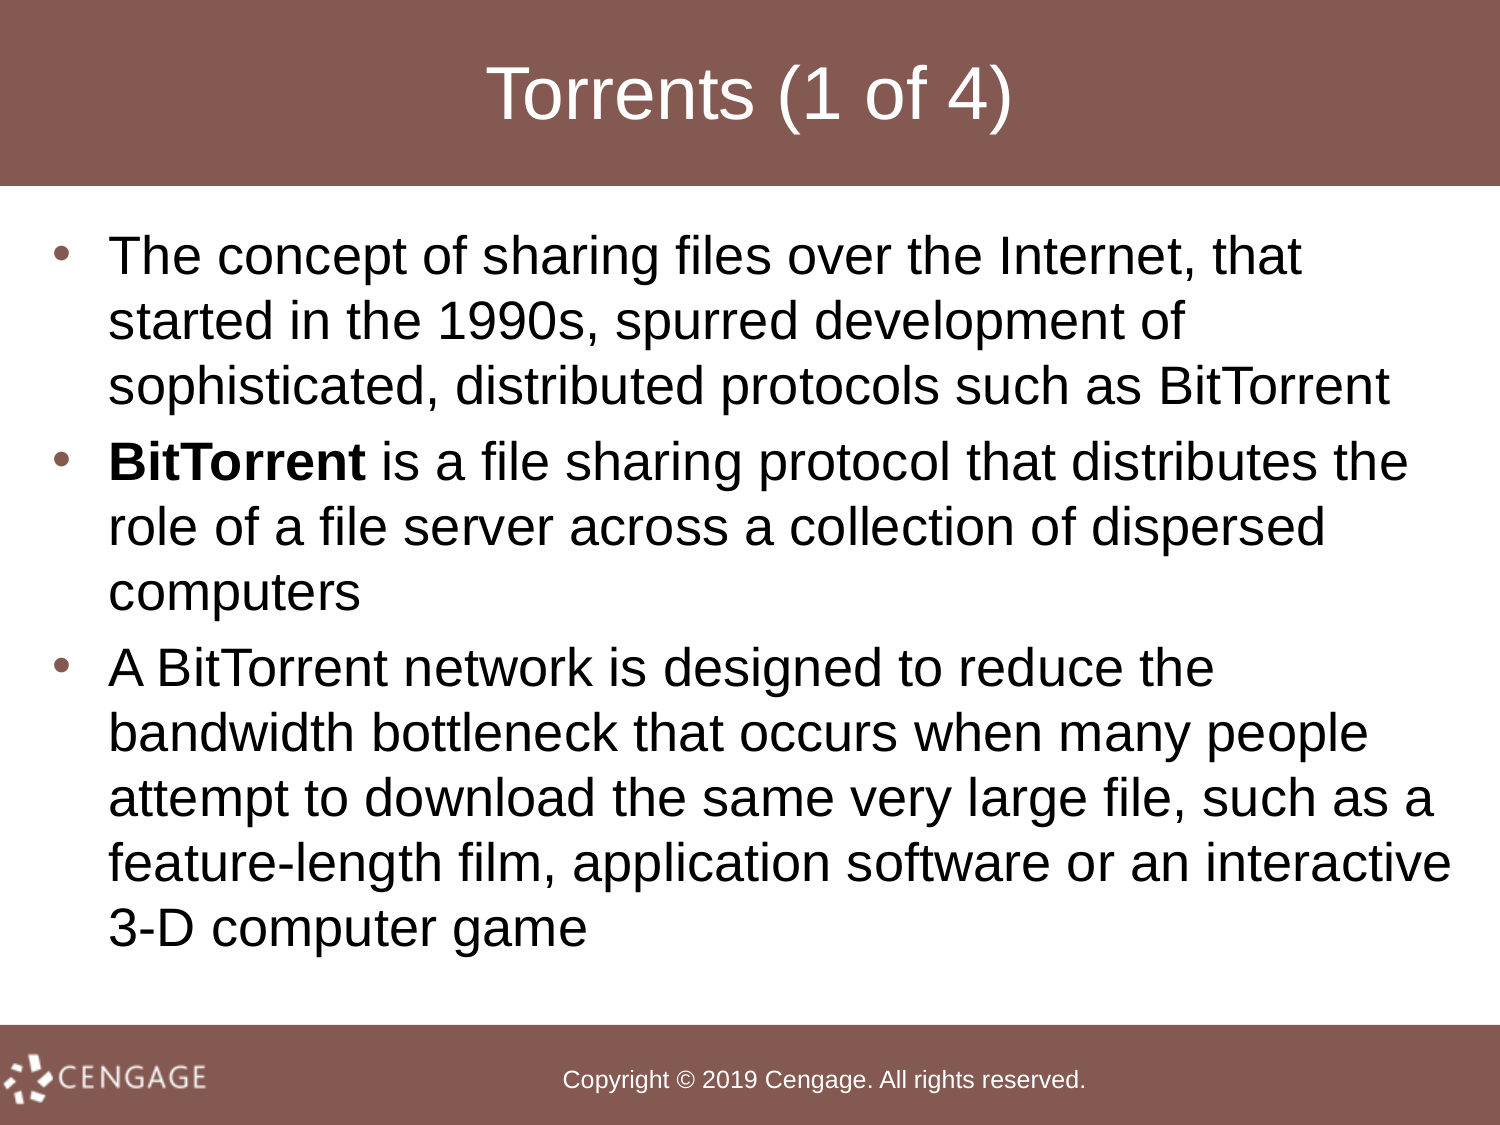

# Torrents (1 of 4)
The concept of sharing files over the Internet, that started in the 1990s, spurred development of sophisticated, distributed protocols such as BitTorrent
BitTorrent is a file sharing protocol that distributes the role of a file server across a collection of dispersed computers
A BitTorrent network is designed to reduce the bandwidth bottleneck that occurs when many people attempt to download the same very large file, such as a feature-length film, application software or an interactive 3-D computer game